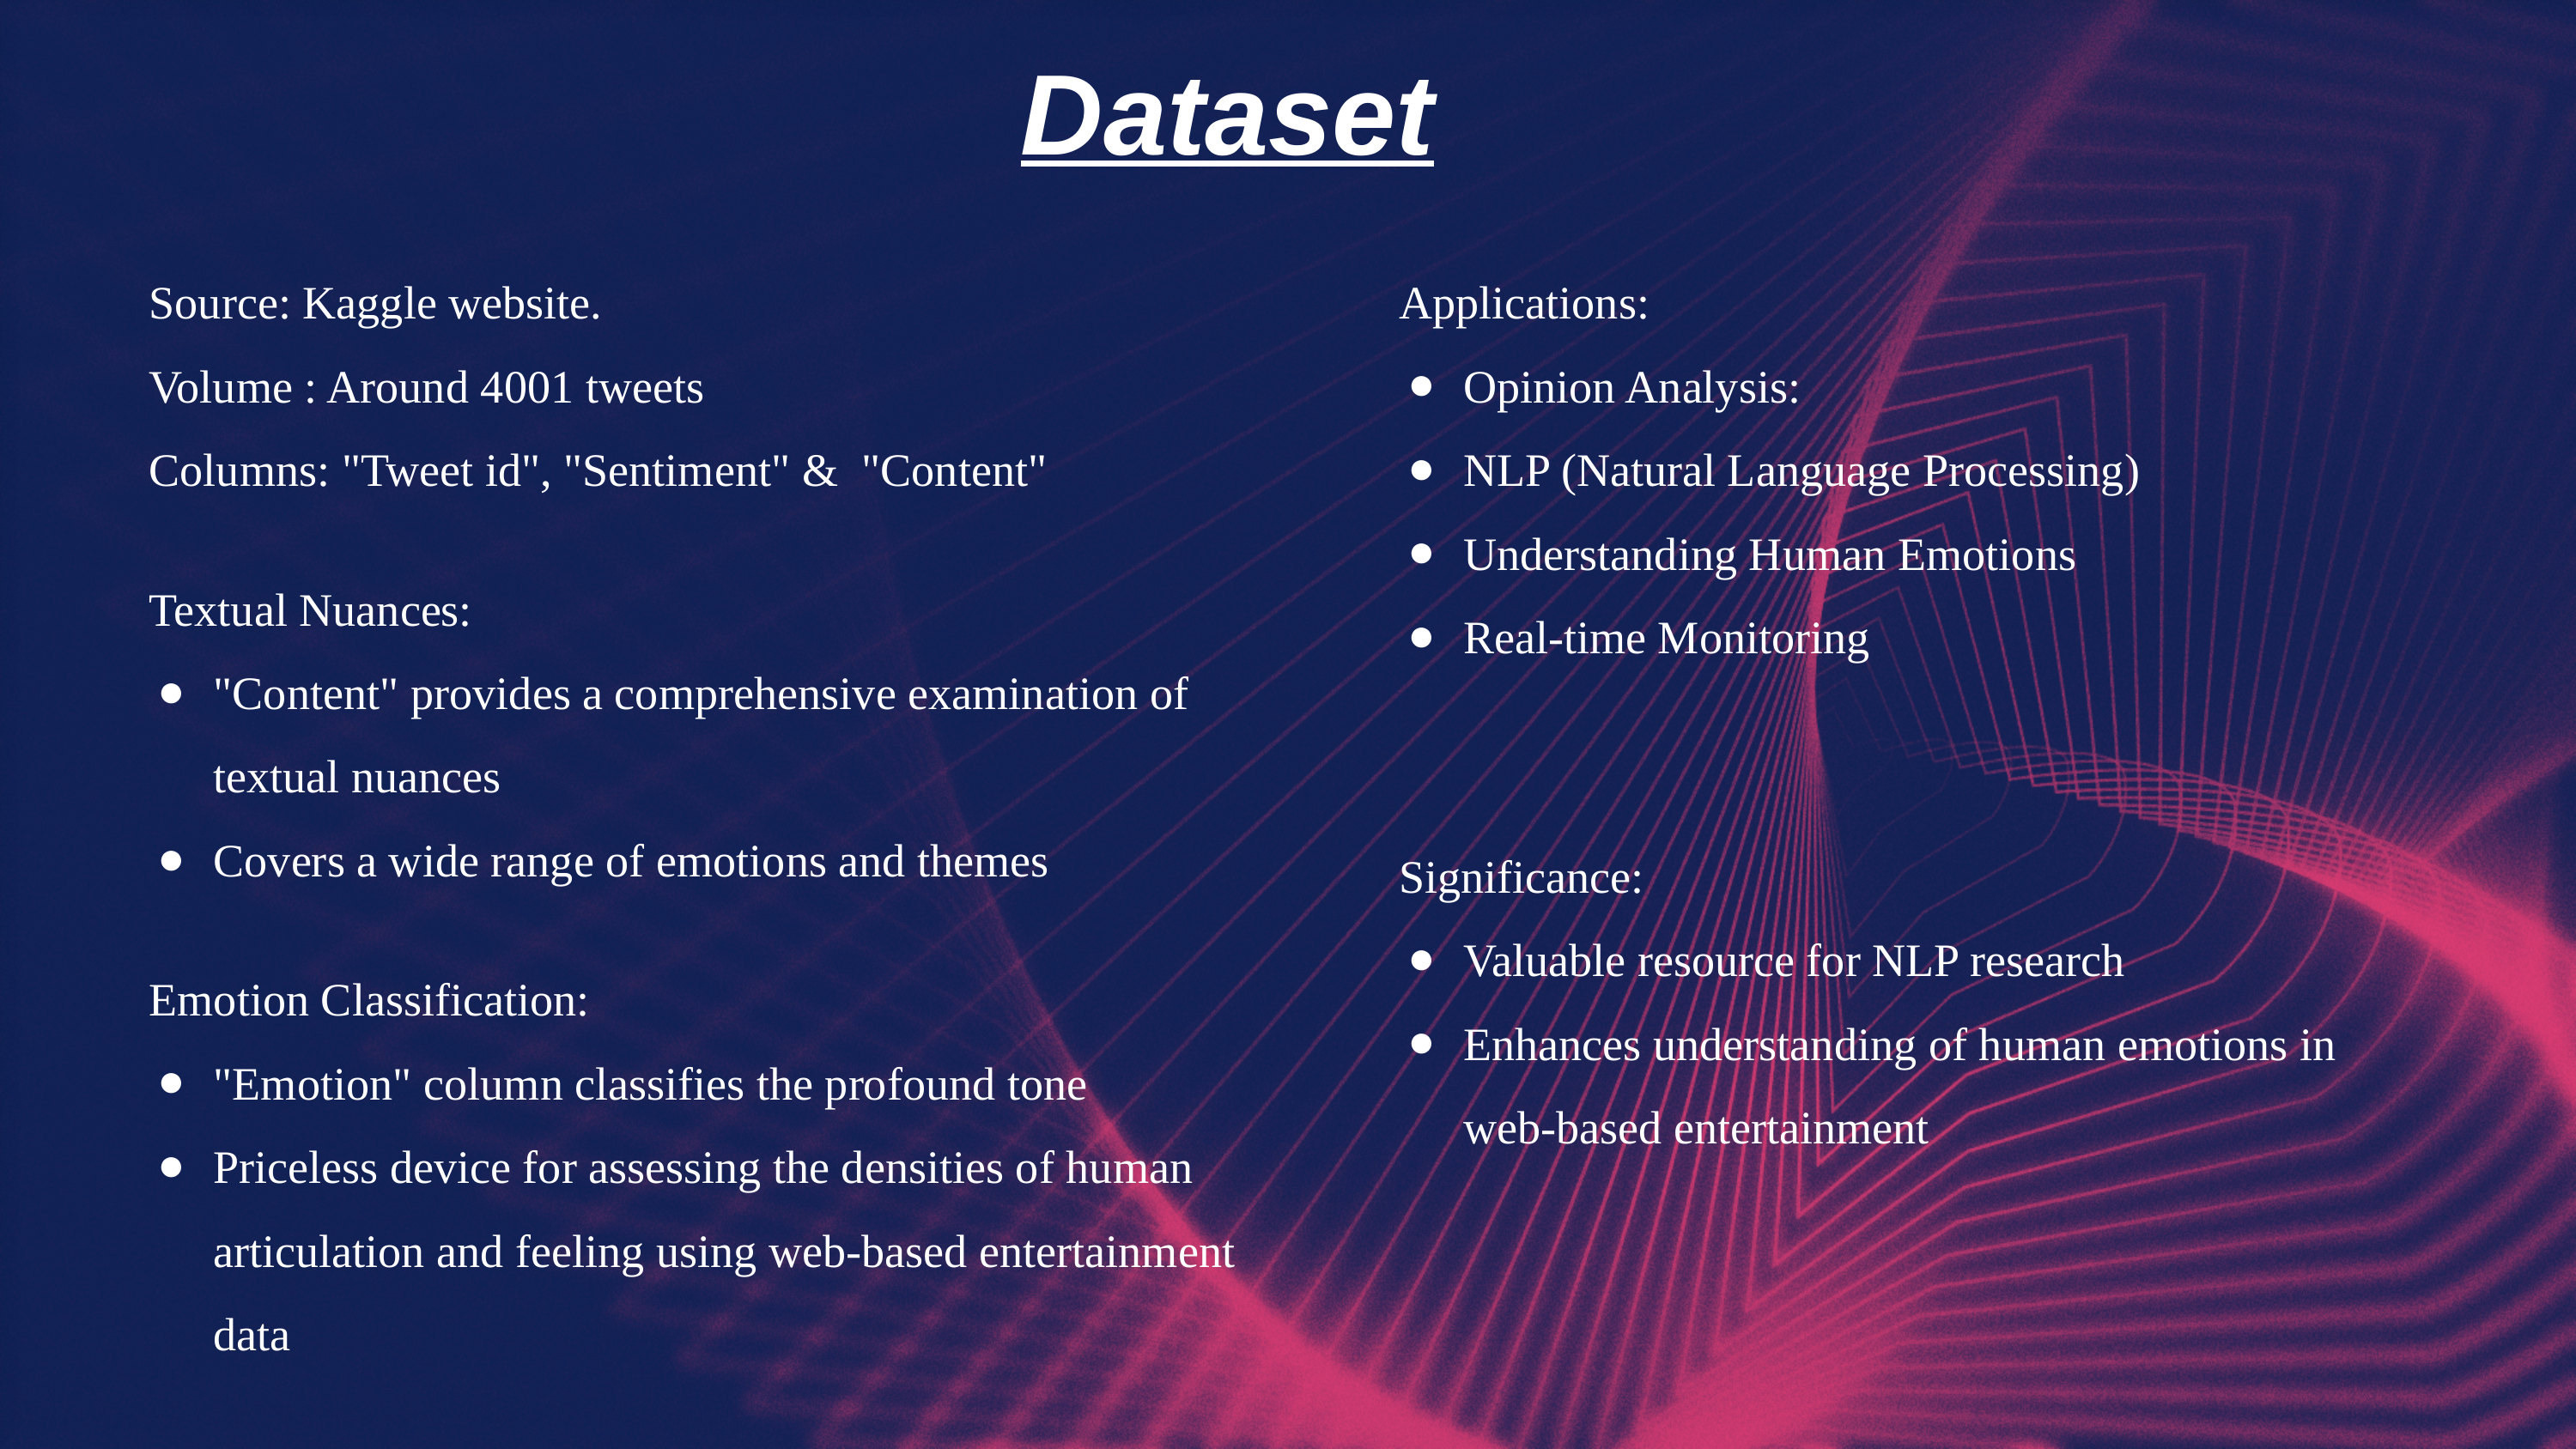

Dataset
Source: Kaggle website.
Volume : Around 4001 tweets
Columns: "Tweet id", "Sentiment" &  "Content"

Textual Nuances:
"Content" provides a comprehensive examination of textual nuances
Covers a wide range of emotions and themes

Emotion Classification:
"Emotion" column classifies the profound tone
Priceless device for assessing the densities of human articulation and feeling using web-based entertainment data
Applications:
Opinion Analysis:
NLP (Natural Language Processing)
Understanding Human Emotions
Real-time Monitoring

Significance:
Valuable resource for NLP research
Enhances understanding of human emotions in web-based entertainment